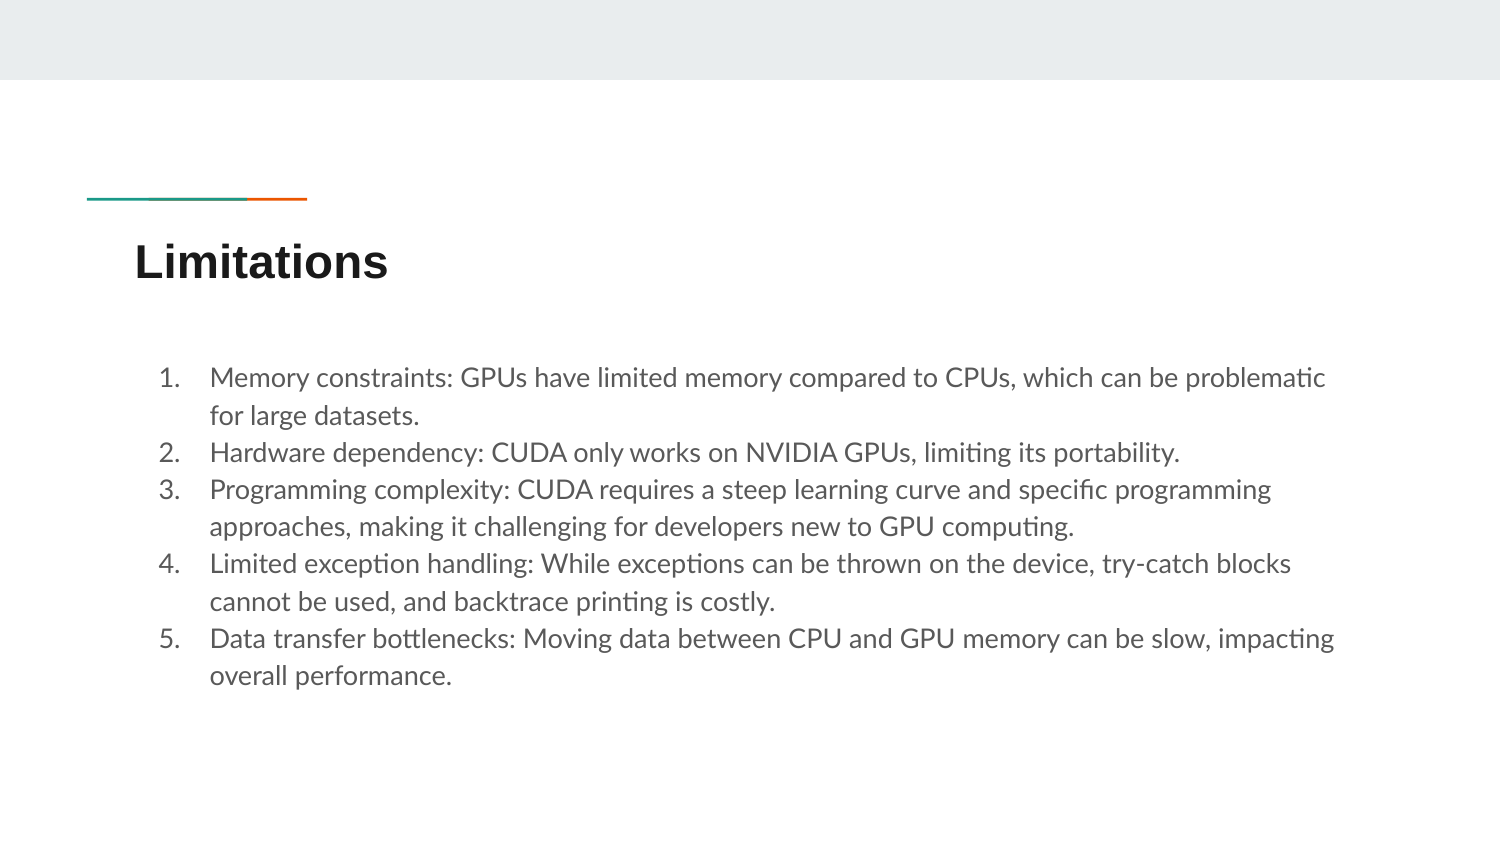

# Limitations
Memory constraints: GPUs have limited memory compared to CPUs, which can be problematic for large datasets.
Hardware dependency: CUDA only works on NVIDIA GPUs, limiting its portability.
Programming complexity: CUDA requires a steep learning curve and specific programming approaches, making it challenging for developers new to GPU computing.
Limited exception handling: While exceptions can be thrown on the device, try-catch blocks cannot be used, and backtrace printing is costly.
Data transfer bottlenecks: Moving data between CPU and GPU memory can be slow, impacting overall performance.